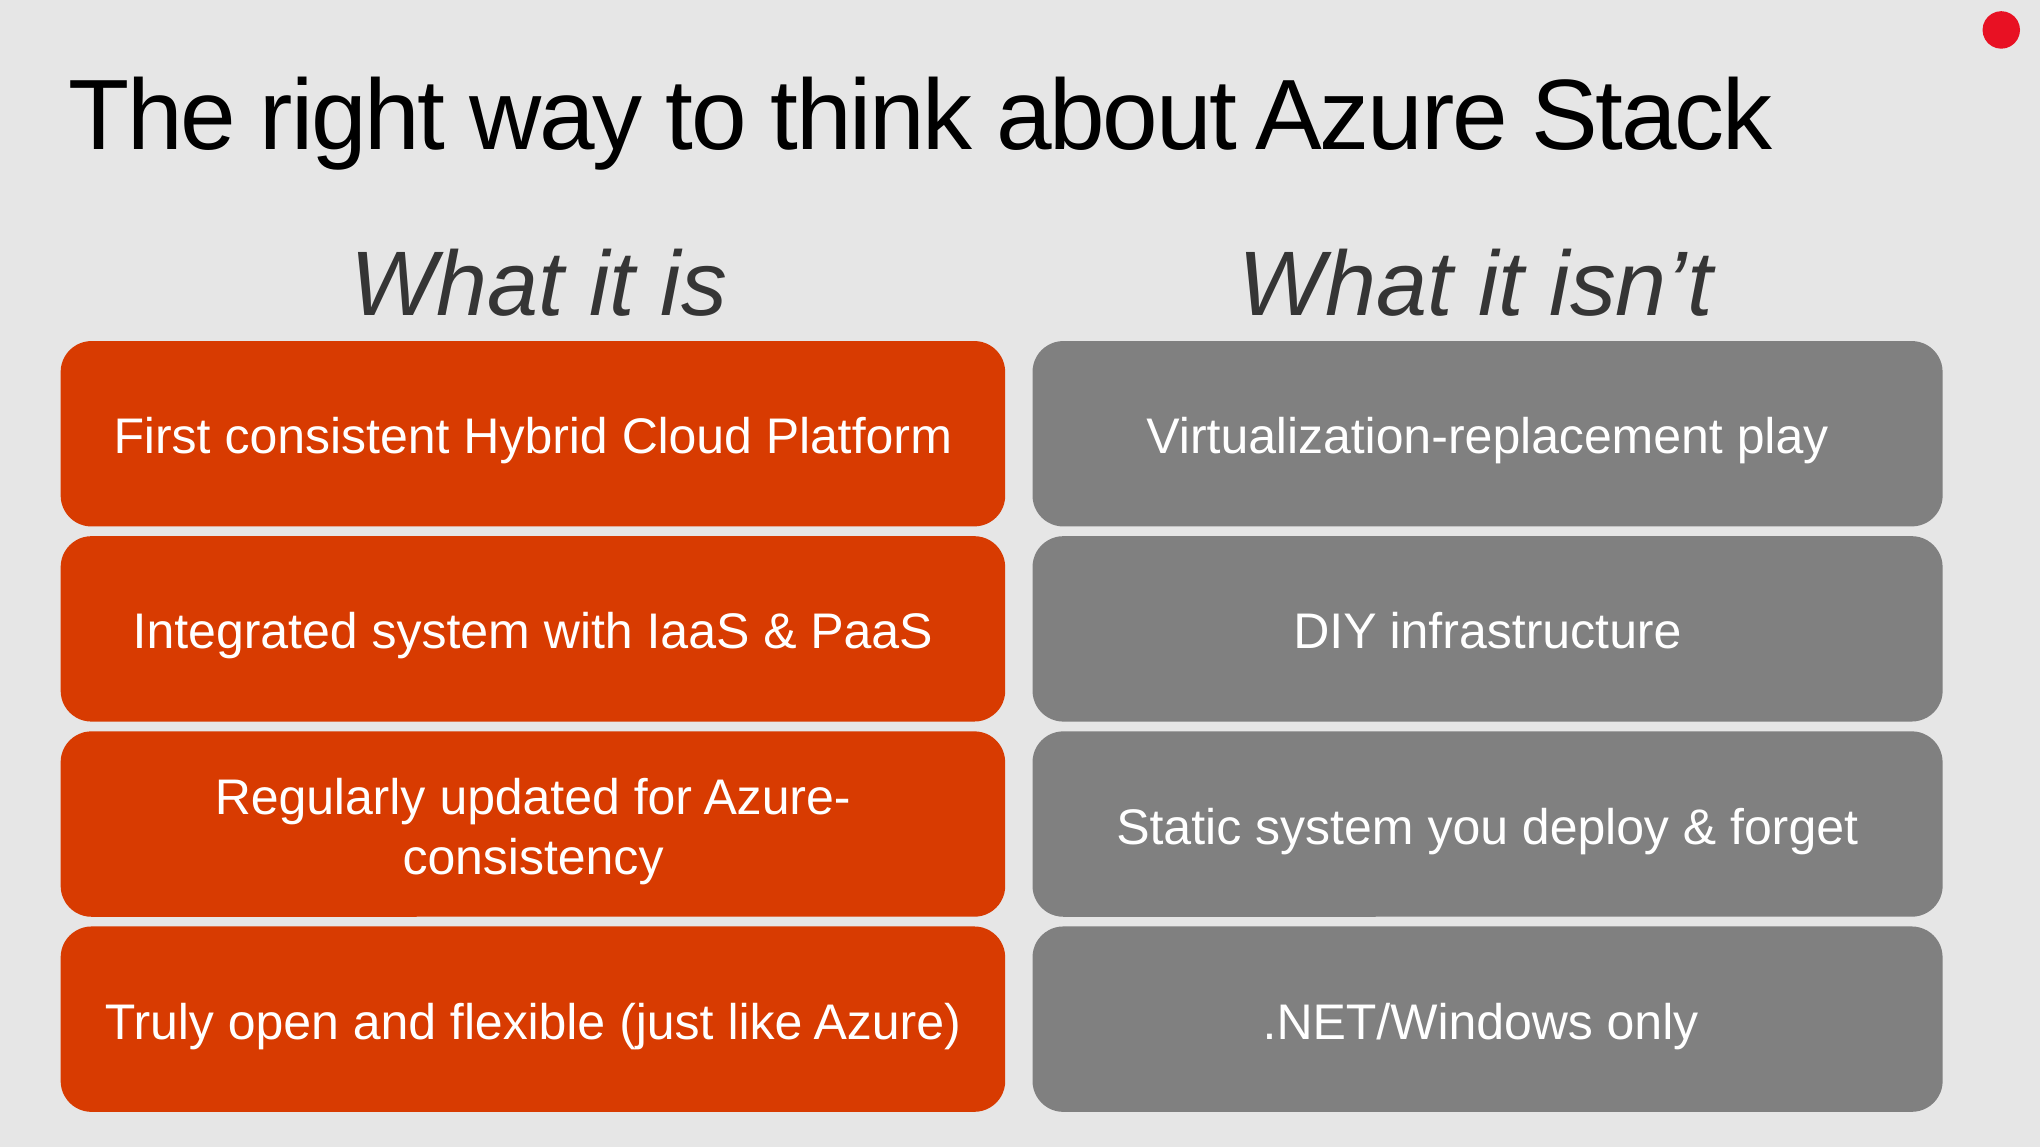

# The right way to think about Azure Stack

What it is
What it isn’t
First consistent Hybrid Cloud Platform
Virtualization-replacement play
Integrated system with IaaS & PaaS
DIY infrastructure
Regularly updated for Azure-consistency
Static system you deploy & forget
Truly open and flexible (just like Azure)
.NET/Windows only